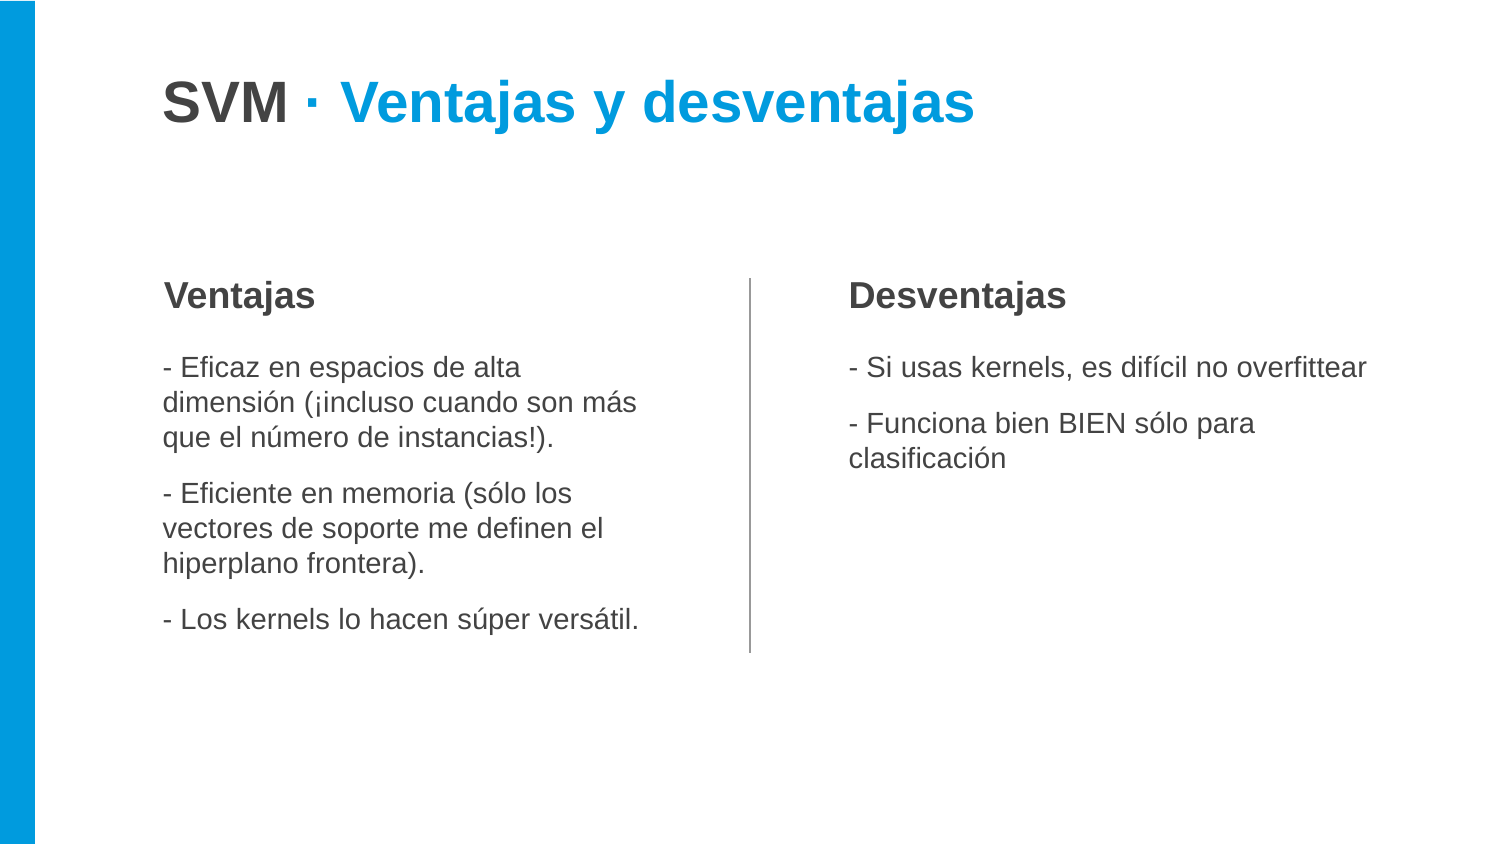

SVM · Ventajas y desventajas
Ventajas
Desventajas
- Eficaz en espacios de alta dimensión (¡incluso cuando son más que el número de instancias!).
- Eficiente en memoria (sólo los vectores de soporte me definen el hiperplano frontera).
- Los kernels lo hacen súper versátil.
- Si usas kernels, es difícil no overfittear
- Funciona bien BIEN sólo para clasificación